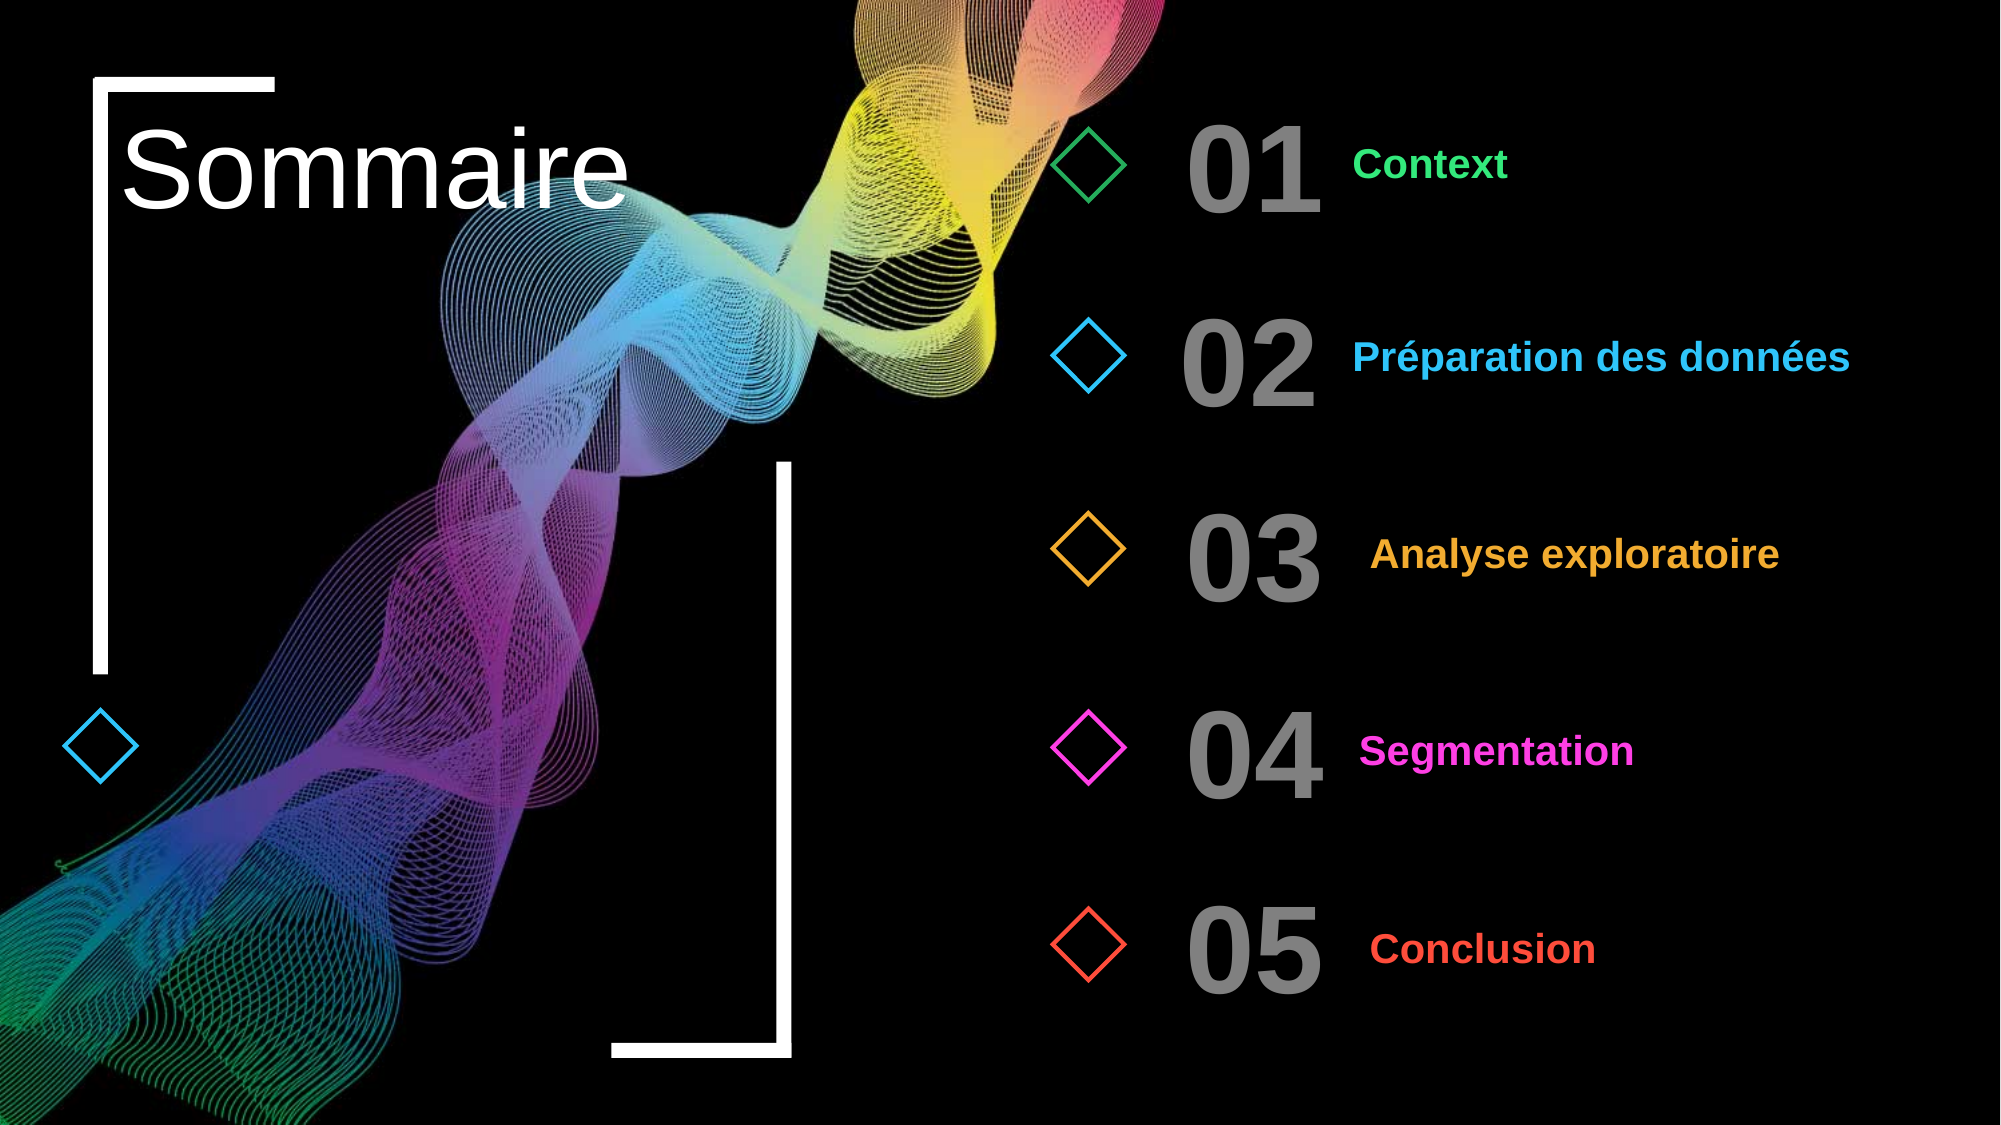

01
Context

Sommaire

02
Préparation des données

03
Analyse exploratoire

04
Segmentation

05
Conclusion